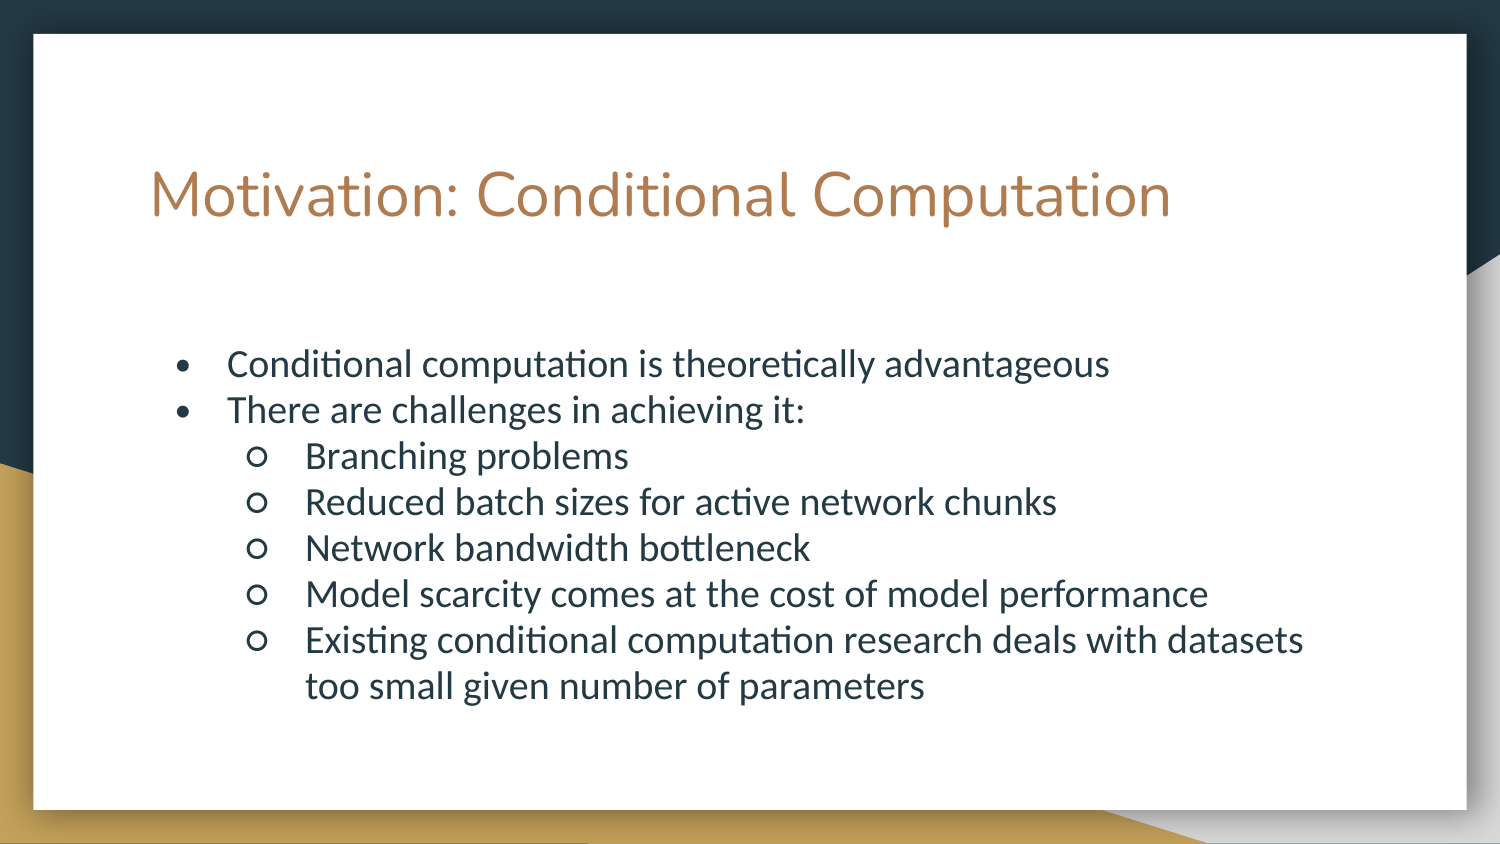

# Motivation: Conditional Computation
Conditional computation is theoretically advantageous
There are challenges in achieving it:
Branching problems
Reduced batch sizes for active network chunks
Network bandwidth bottleneck
Model scarcity comes at the cost of model performance
Existing conditional computation research deals with datasets too small given number of parameters